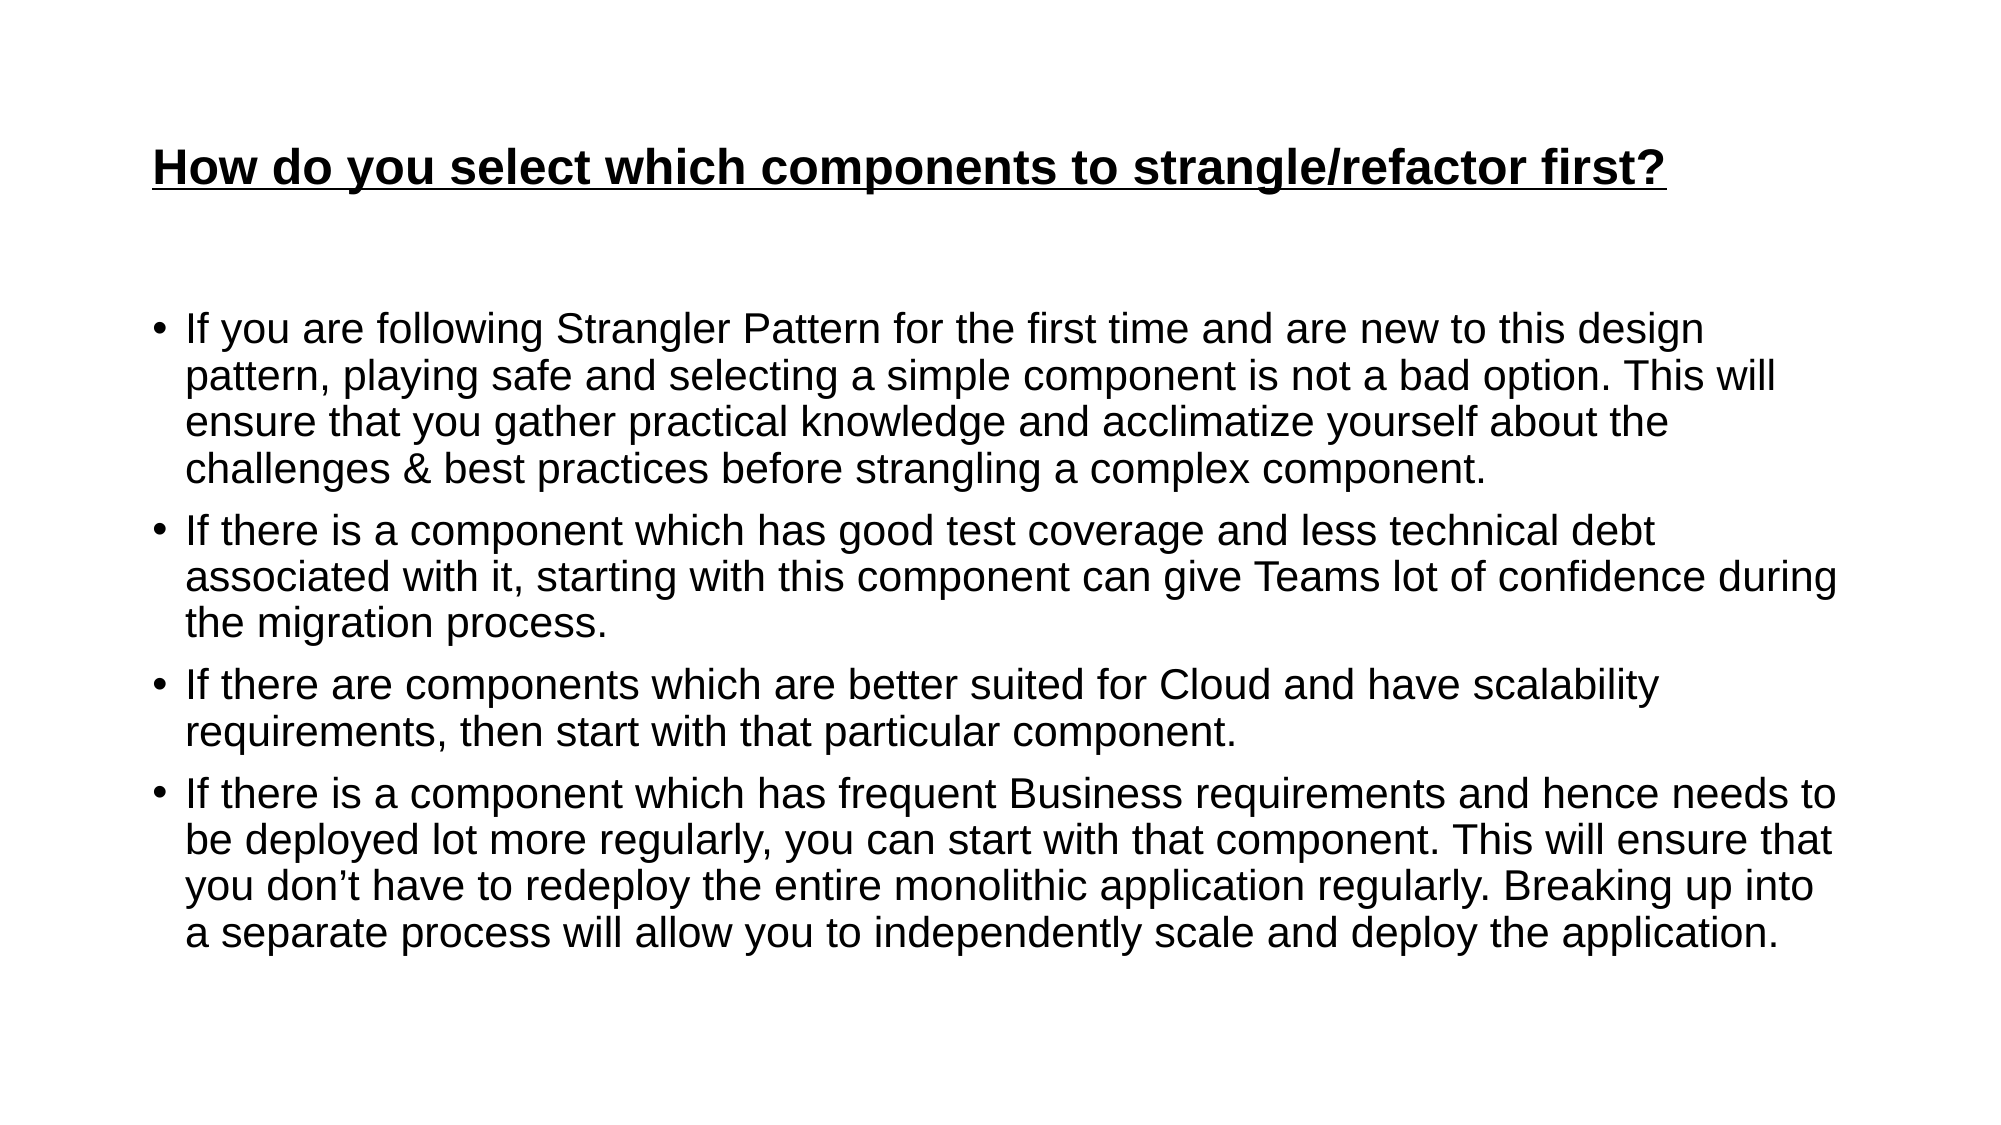

# How do you select which components to strangle/refactor first?
If you are following Strangler Pattern for the first time and are new to this design pattern, playing safe and selecting a simple component is not a bad option. This will ensure that you gather practical knowledge and acclimatize yourself about the challenges & best practices before strangling a complex component.
If there is a component which has good test coverage and less technical debt associated with it, starting with this component can give Teams lot of confidence during the migration process.
If there are components which are better suited for Cloud and have scalability requirements, then start with that particular component.
If there is a component which has frequent Business requirements and hence needs to be deployed lot more regularly, you can start with that component. This will ensure that you don’t have to redeploy the entire monolithic application regularly. Breaking up into a separate process will allow you to independently scale and deploy the application.